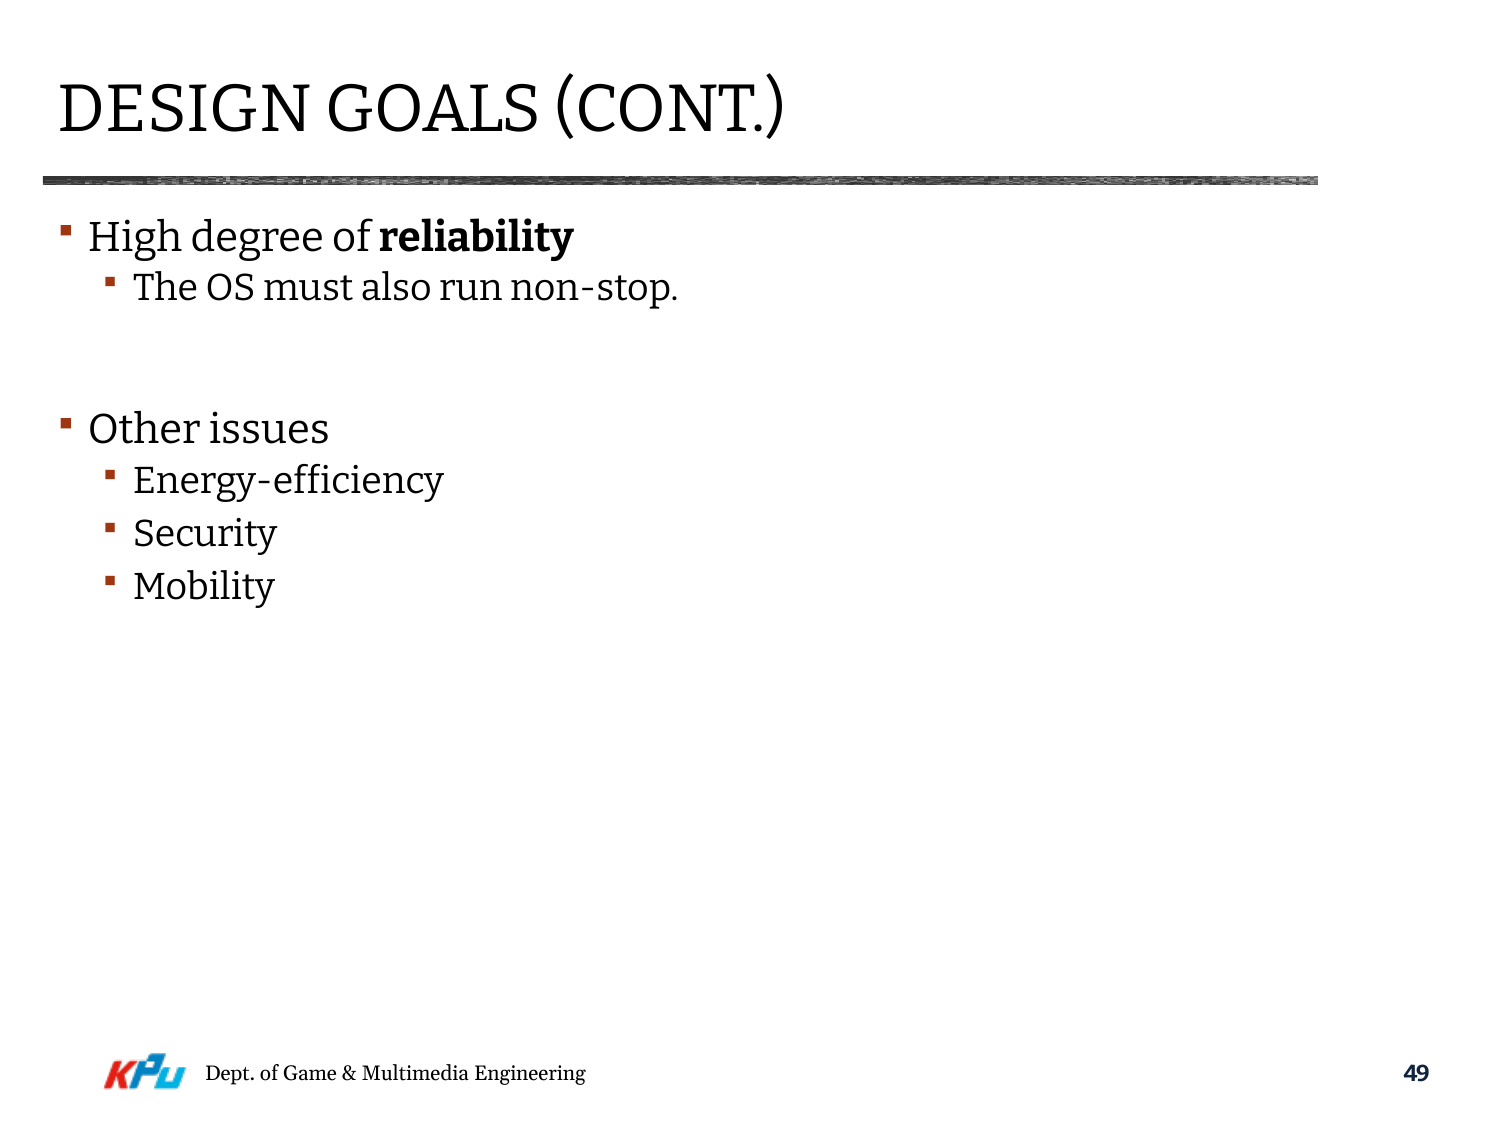

# Design Goals (Cont.)
High degree of reliability
The OS must also run non-stop.

Other issues
Energy-efficiency
Security
Mobility

Dept. of Game & Multimedia Engineering
49